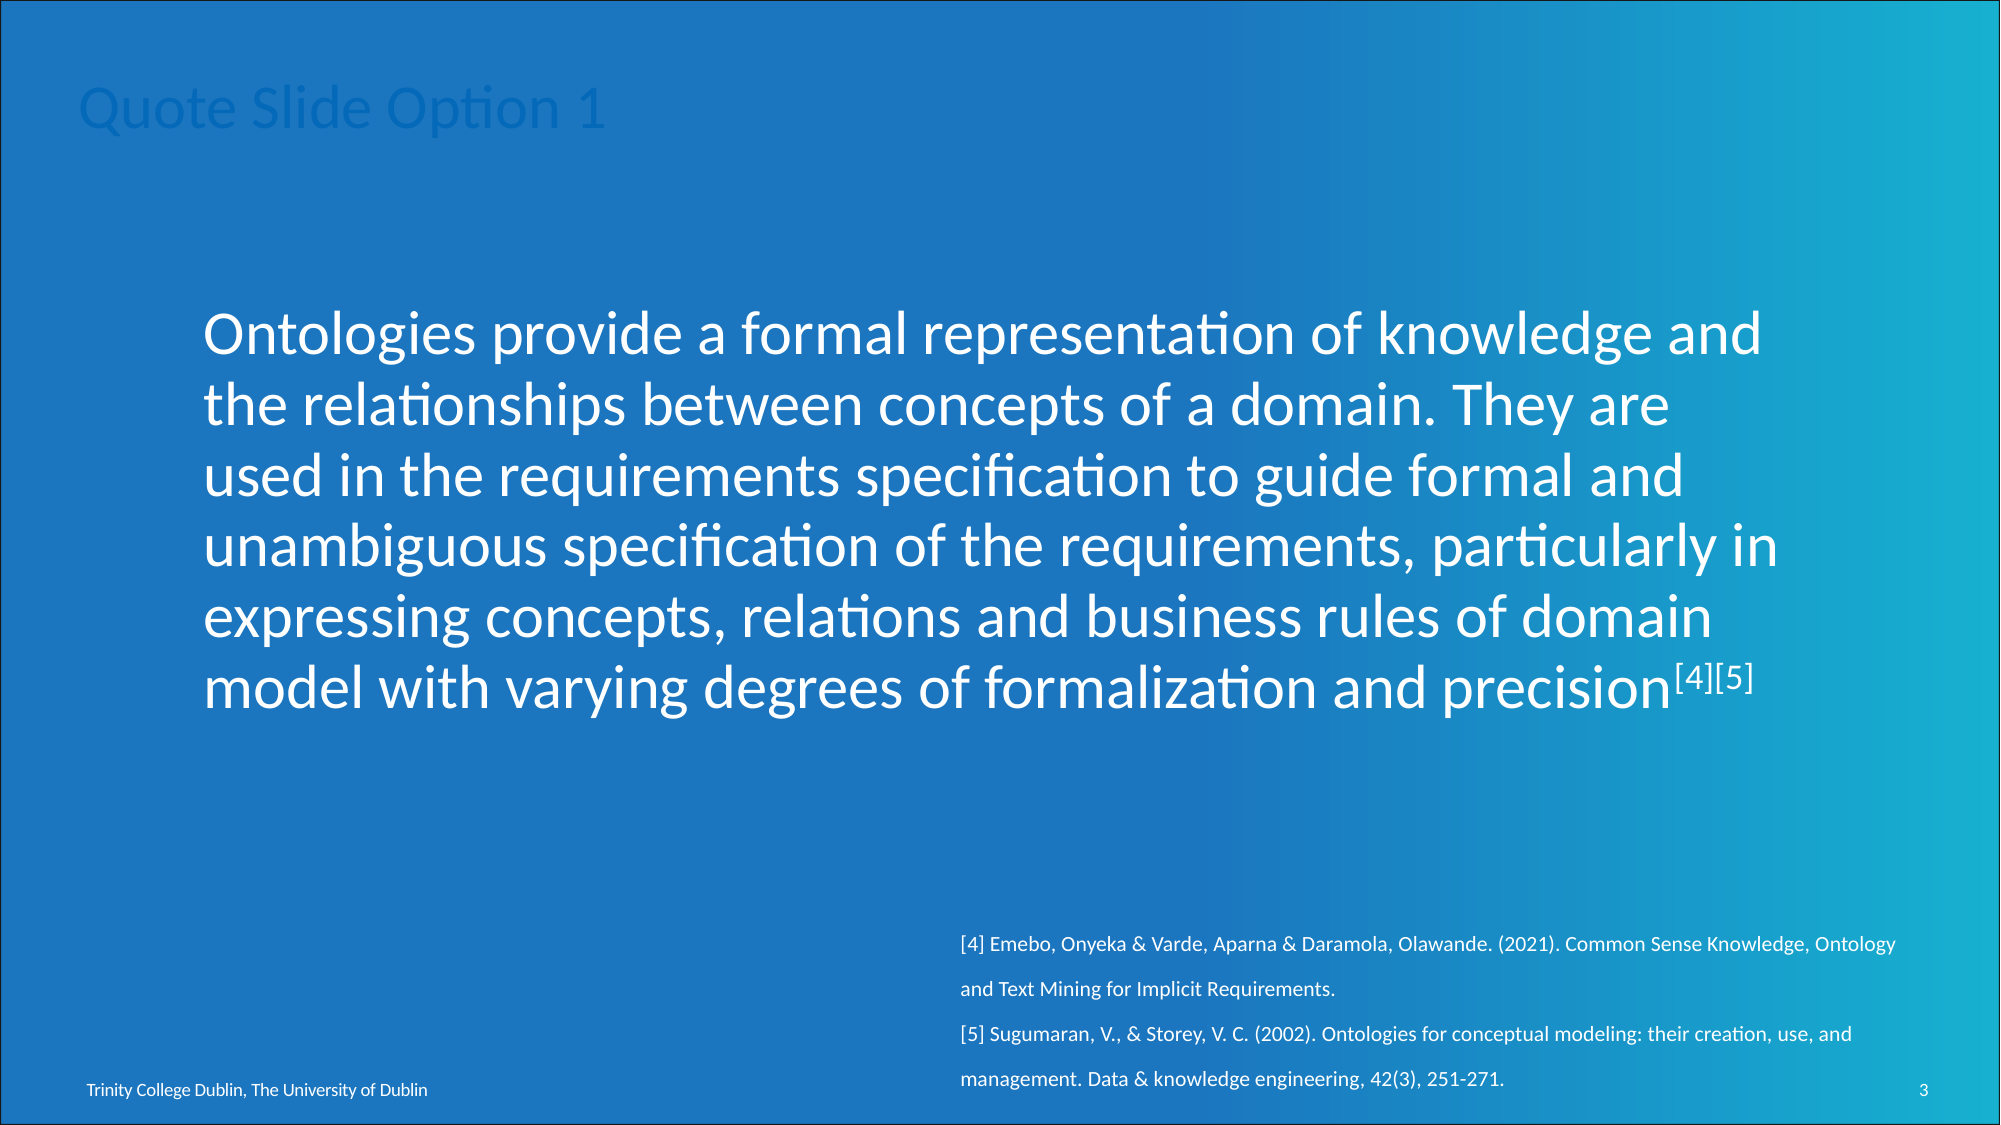

Quote Slide Option 1
Ontologies provide a formal representation of knowledge and the relationships between concepts of a domain. They are used in the requirements specification to guide formal and unambiguous specification of the requirements, particularly in expressing concepts, relations and business rules of domain model with varying degrees of formalization and precision[4][5]
[4] Emebo, Onyeka & Varde, Aparna & Daramola, Olawande. (2021). Common Sense Knowledge, Ontology and Text Mining for Implicit Requirements.
[5] Sugumaran, V., & Storey, V. C. (2002). Ontologies for conceptual modeling: their creation, use, and management. Data & knowledge engineering, 42(3), 251-271.

3